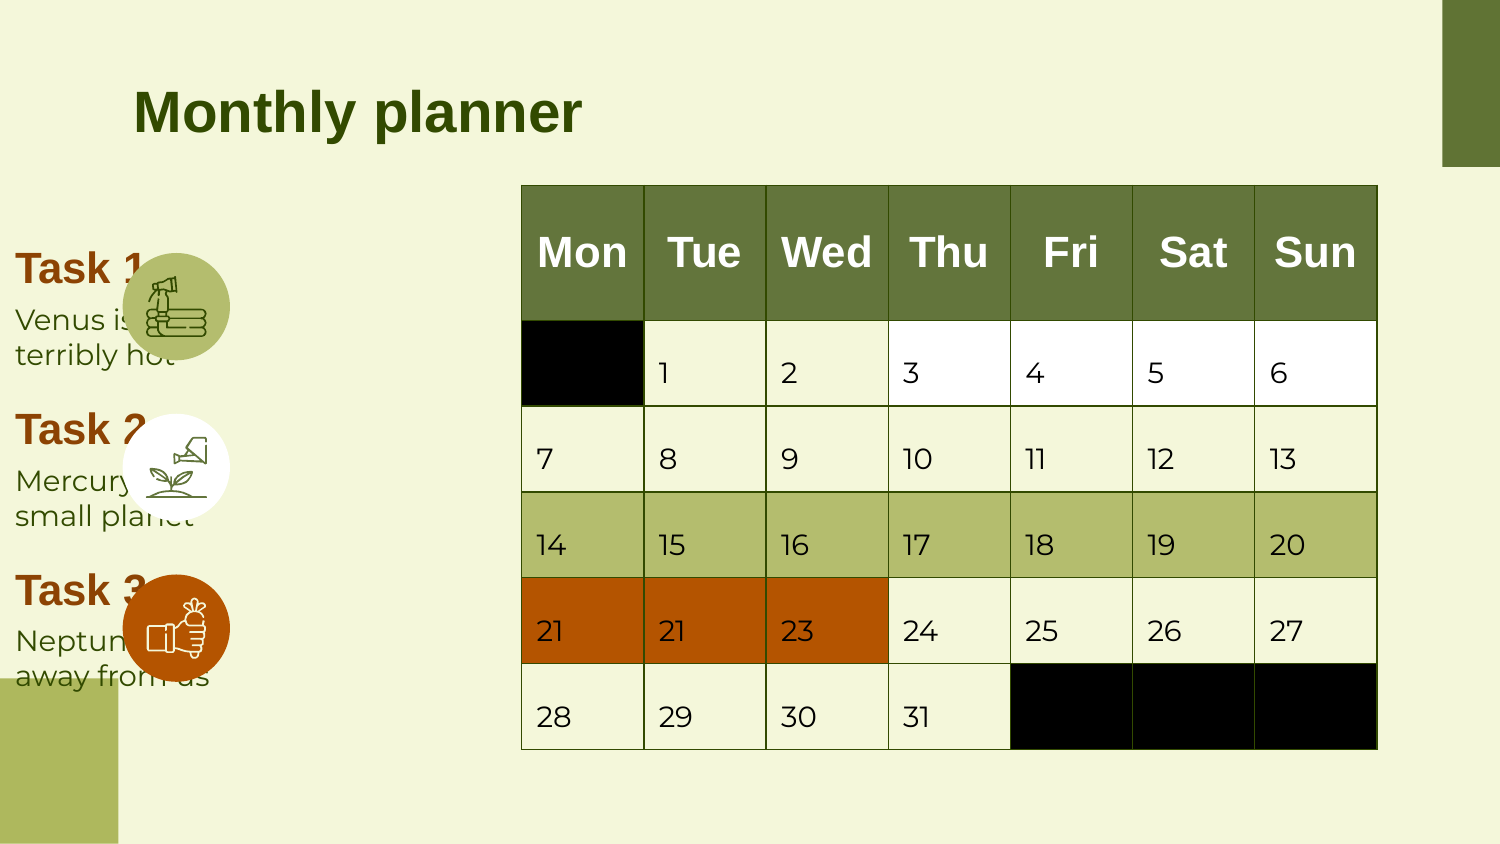

# Monthly planner
| Mon | Tue | Wed | Thu | Fri | Sat | Sun |
| --- | --- | --- | --- | --- | --- | --- |
|  | 1 | 2 | 3 | 4 | 5 | 6 |
| 7 | 8 | 9 | 10 | 11 | 12 | 13 |
| 14 | 15 | 16 | 17 | 18 | 19 | 20 |
| 21 | 21 | 23 | 24 | 25 | 26 | 27 |
| 28 | 29 | 30 | 31 |  |  |  |
Task 1

Venus is terribly hot
Task 2

Mercury is a small planet
Task 3

Neptune is far away from us